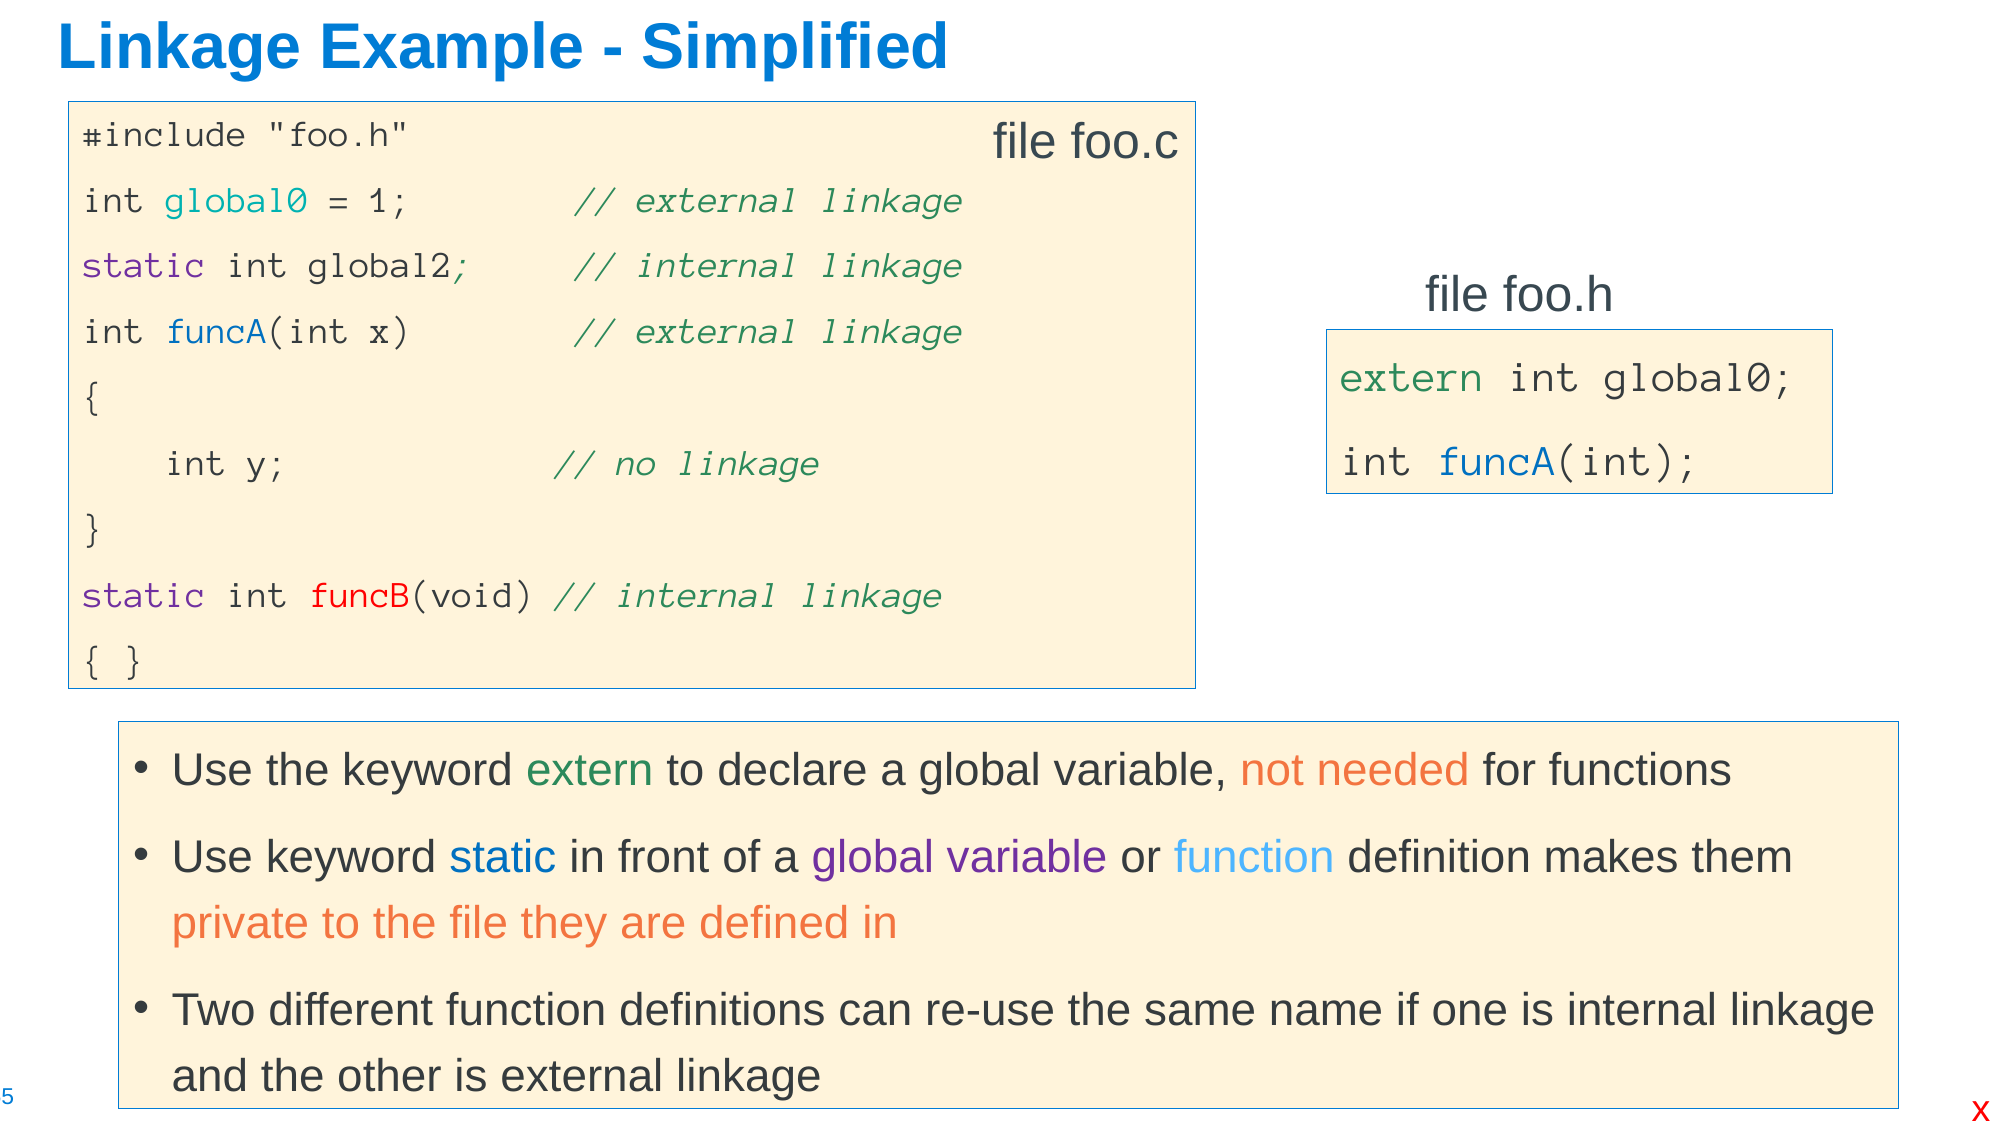

# Linkage Example - Simplified
#include "foo.h"
int global0 = 1;        // external linkage
static int global2;     // internal linkage
int funcA(int x)        // external linkage
{
    int y;             // no linkage
}
static int funcB(void) // internal linkage
{ }
file foo.c
file foo.h
extern int global0;
int funcA(int);
Use the keyword extern to declare a global variable, not needed for functions
Use keyword static in front of a global variable or function definition makes them private to the file they are defined in
Two different function definitions can re-use the same name if one is internal linkage and the other is external linkage
x